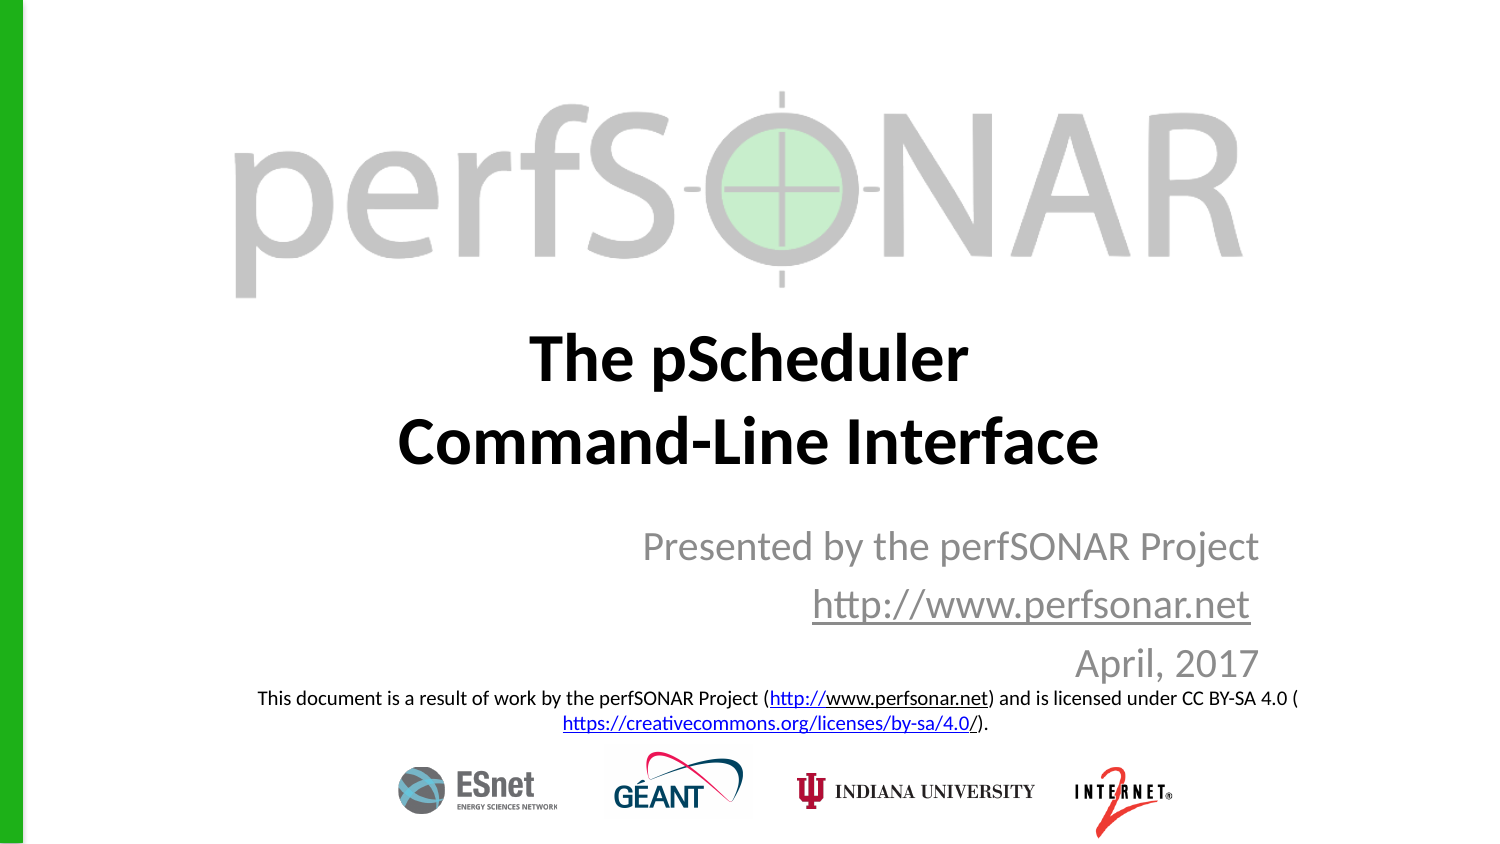

# The pScheduler Command-Line Interface
Presented by the perfSONAR Project
http://www.perfsonar.net
April, 2017

This document is a result of work by the perfSONAR Project (http://www.perfsonar.net) and is licensed under CC BY-SA 4.0 (https://creativecommons.org/licenses/by-sa/4.0/).